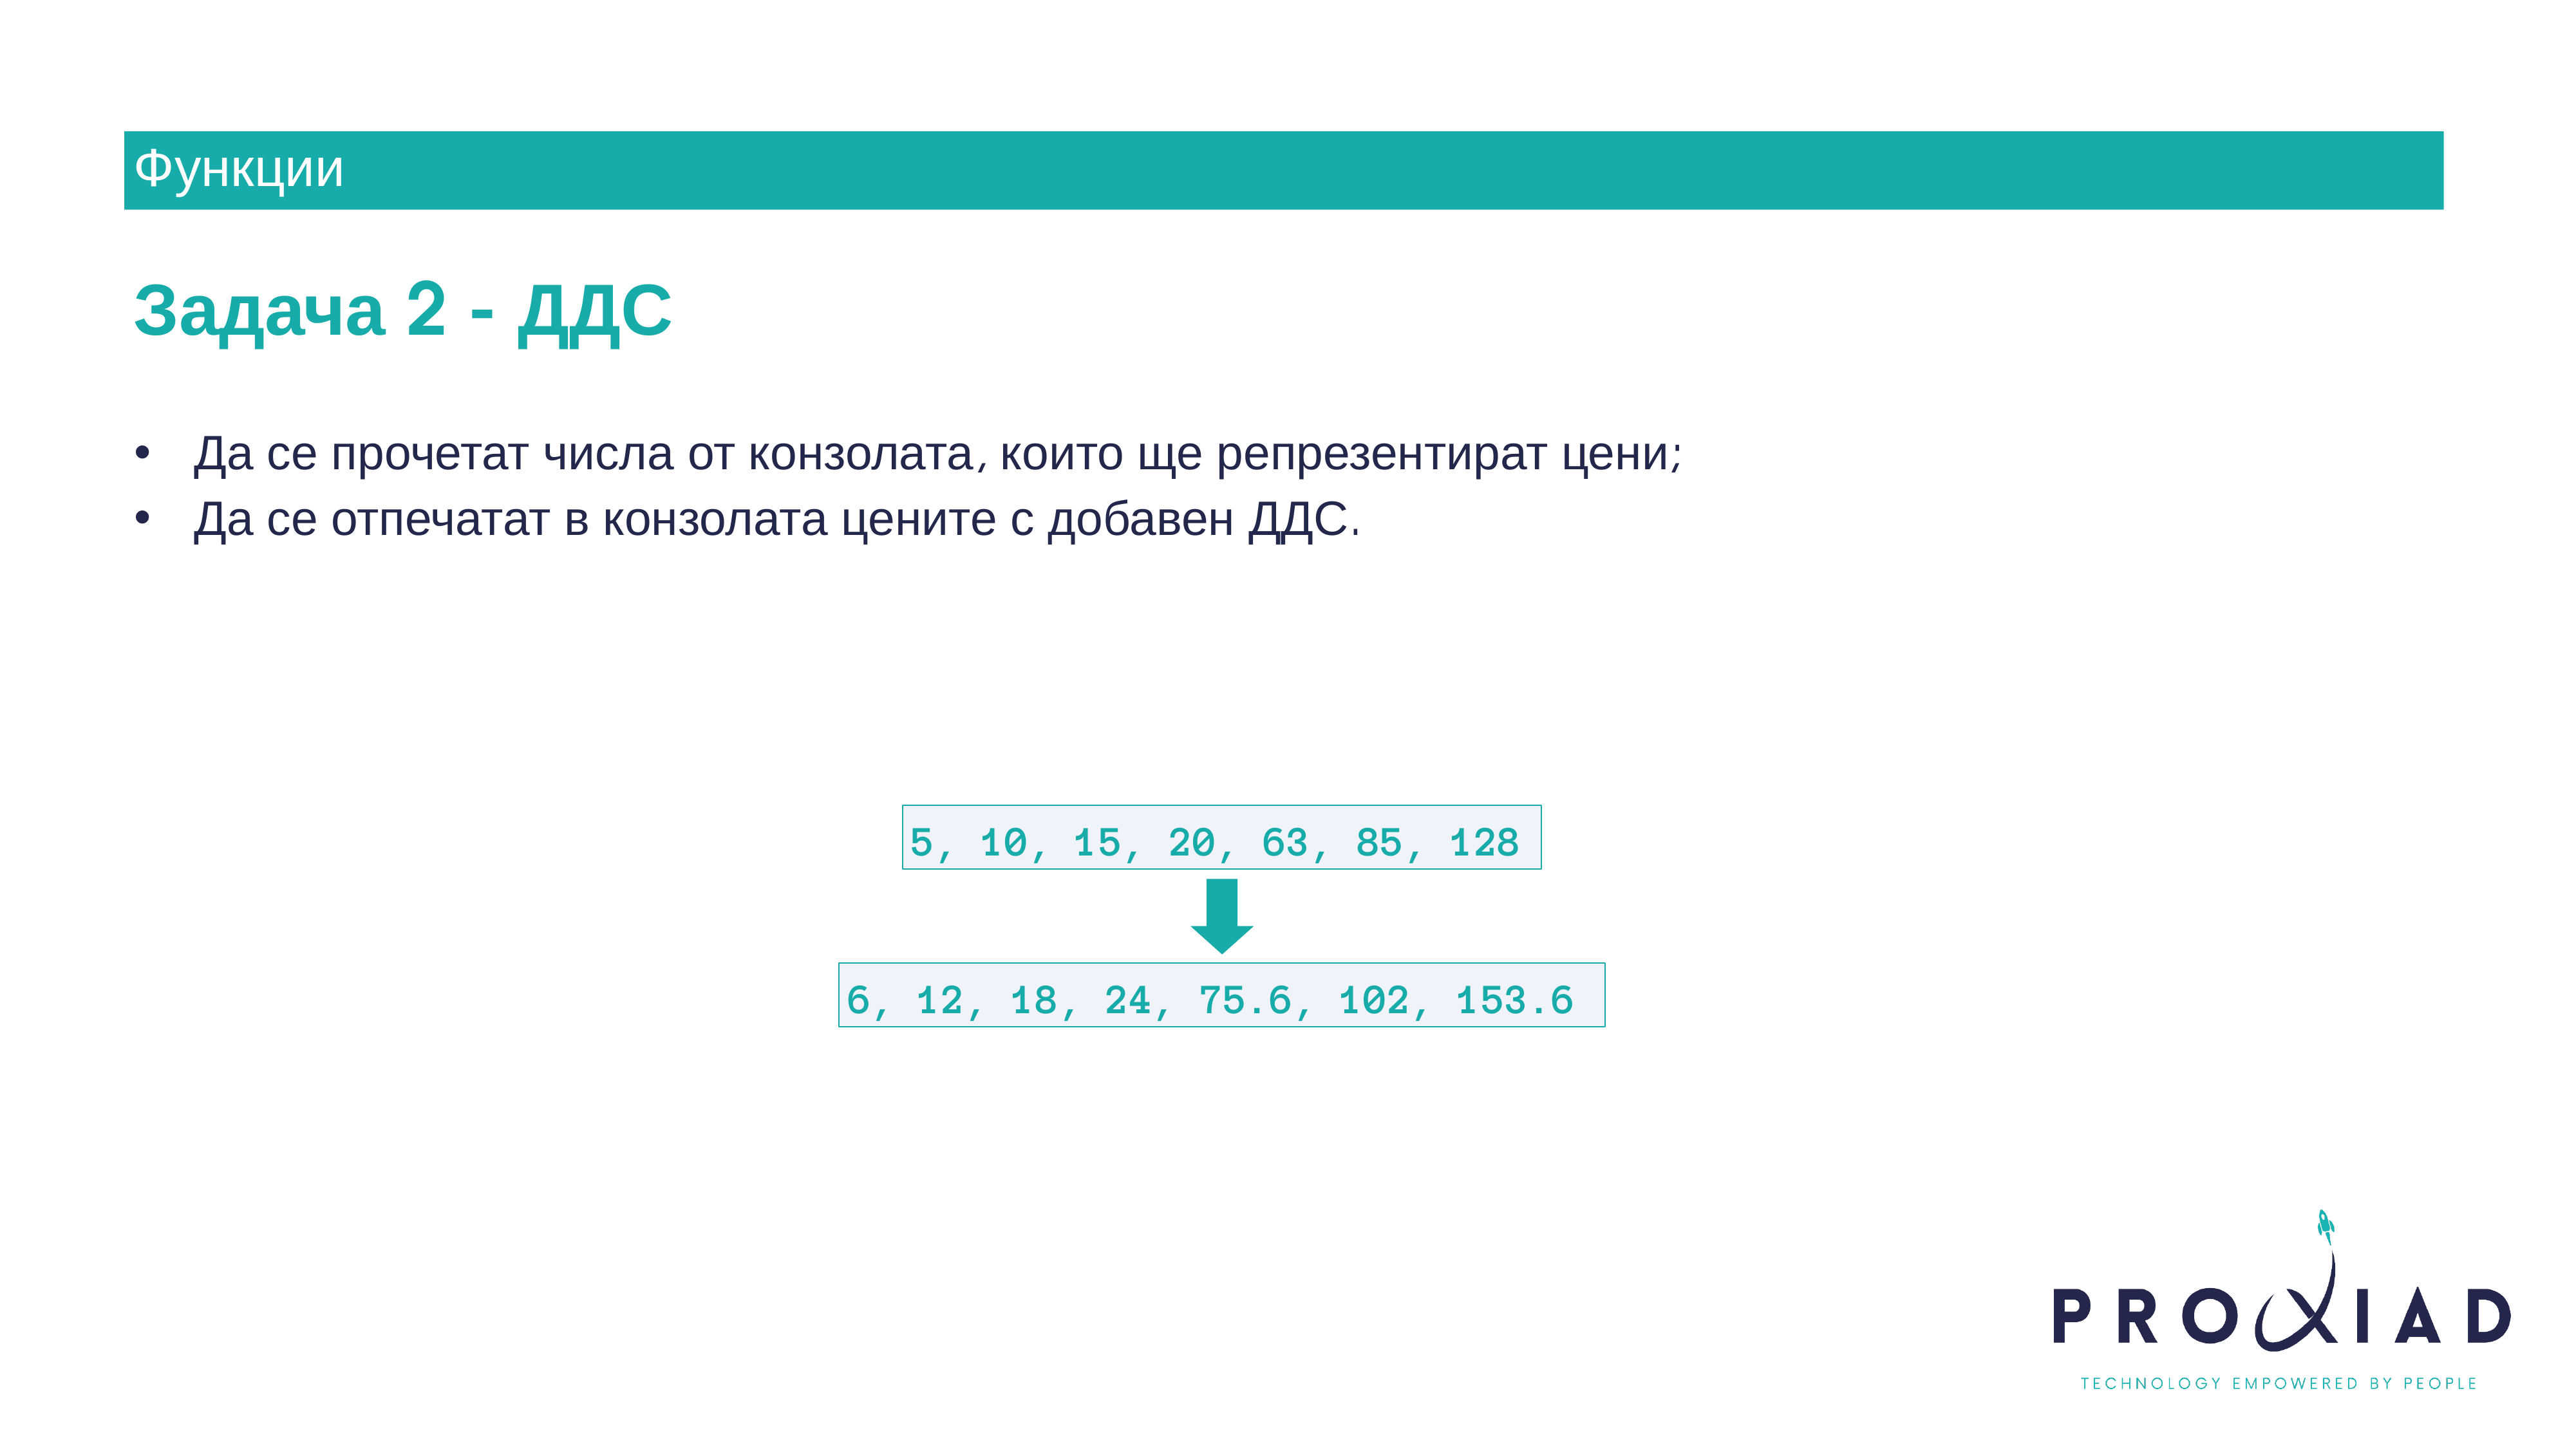

Функции
Задача 2 - ДДС
Да се прочетат числа от конзолата, които ще репрезентират цени;
Да се отпечатат в конзолата цените с добавен ДДС.
5, 10, 15, 20, 63, 85, 128

6, 12, 18, 24, 75.6, 102, 153.6